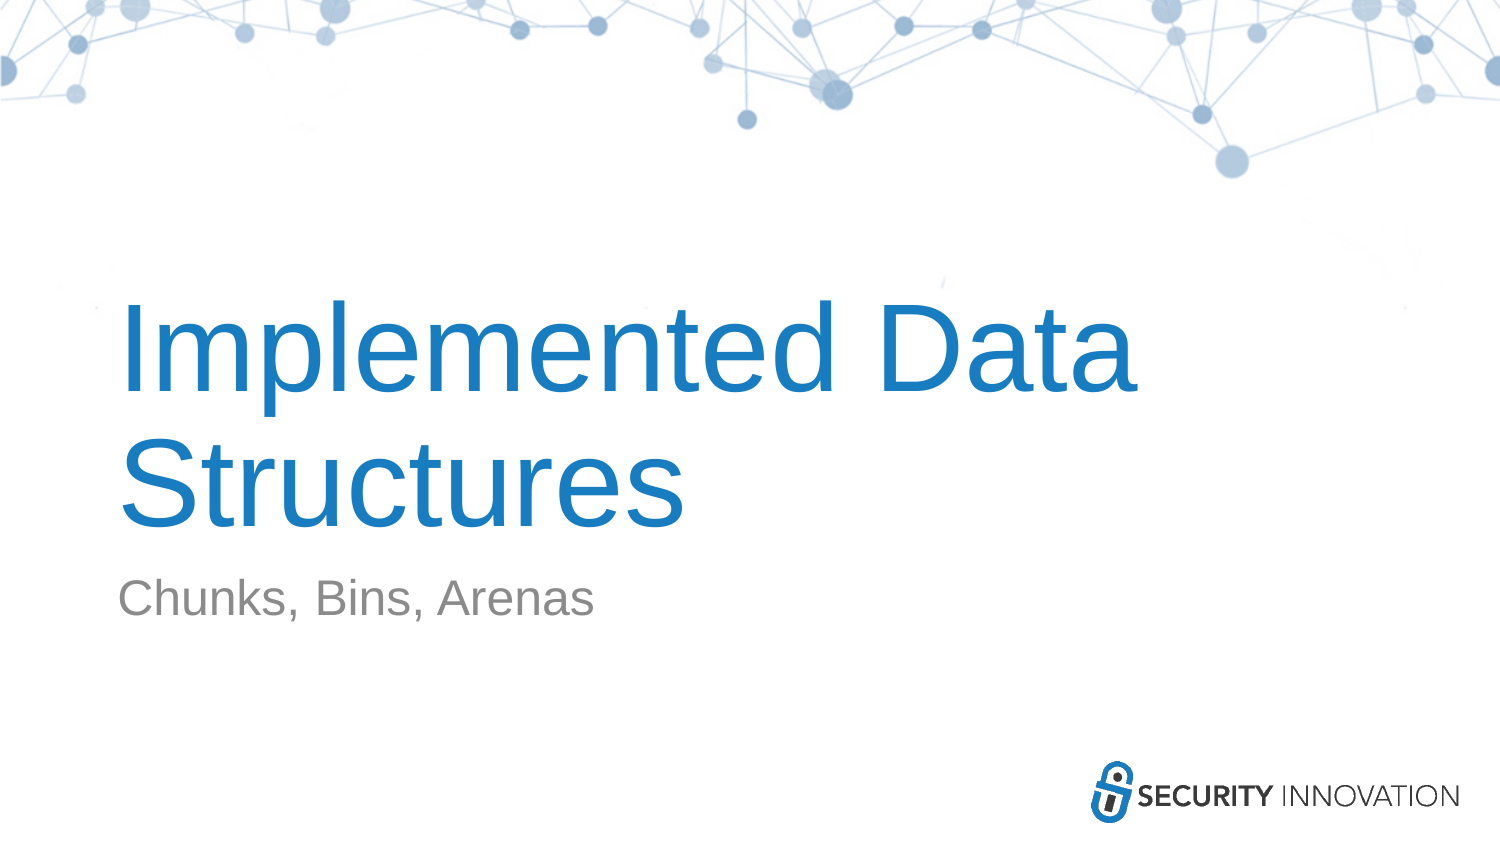

# Implemented Data Structures
Chunks, Bins, Arenas